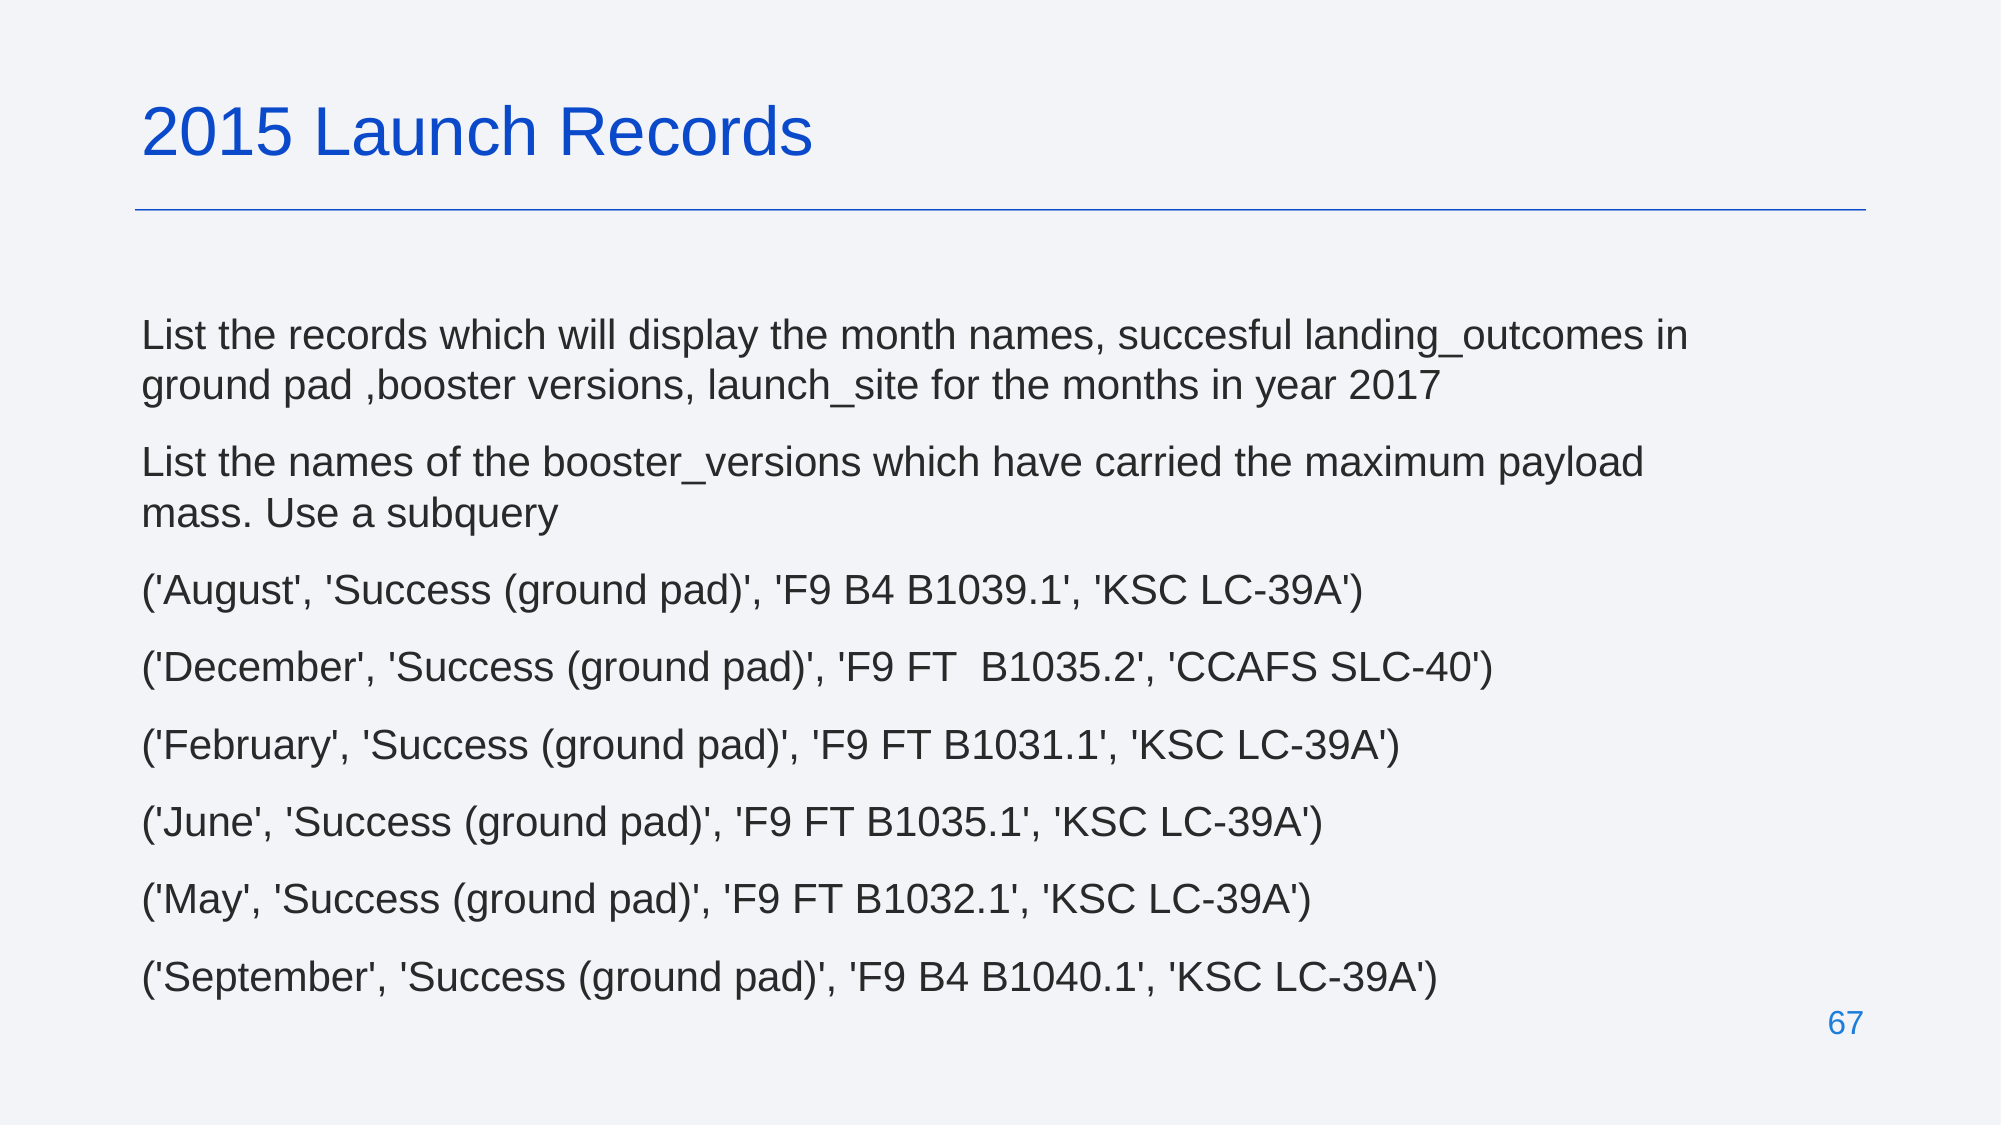

2015 Launch Records
List the records which will display the month names, succesful landing_outcomes in ground pad ,booster versions, launch_site for the months in year 2017
List the names of the booster_versions which have carried the maximum payload mass. Use a subquery
('August', 'Success (ground pad)', 'F9 B4 B1039.1', 'KSC LC-39A')
('December', 'Success (ground pad)', 'F9 FT  B1035.2', 'CCAFS SLC-40')
('February', 'Success (ground pad)', 'F9 FT B1031.1', 'KSC LC-39A')
('June', 'Success (ground pad)', 'F9 FT B1035.1', 'KSC LC-39A')
('May', 'Success (ground pad)', 'F9 FT B1032.1', 'KSC LC-39A')
('September', 'Success (ground pad)', 'F9 B4 B1040.1', 'KSC LC-39A')

67